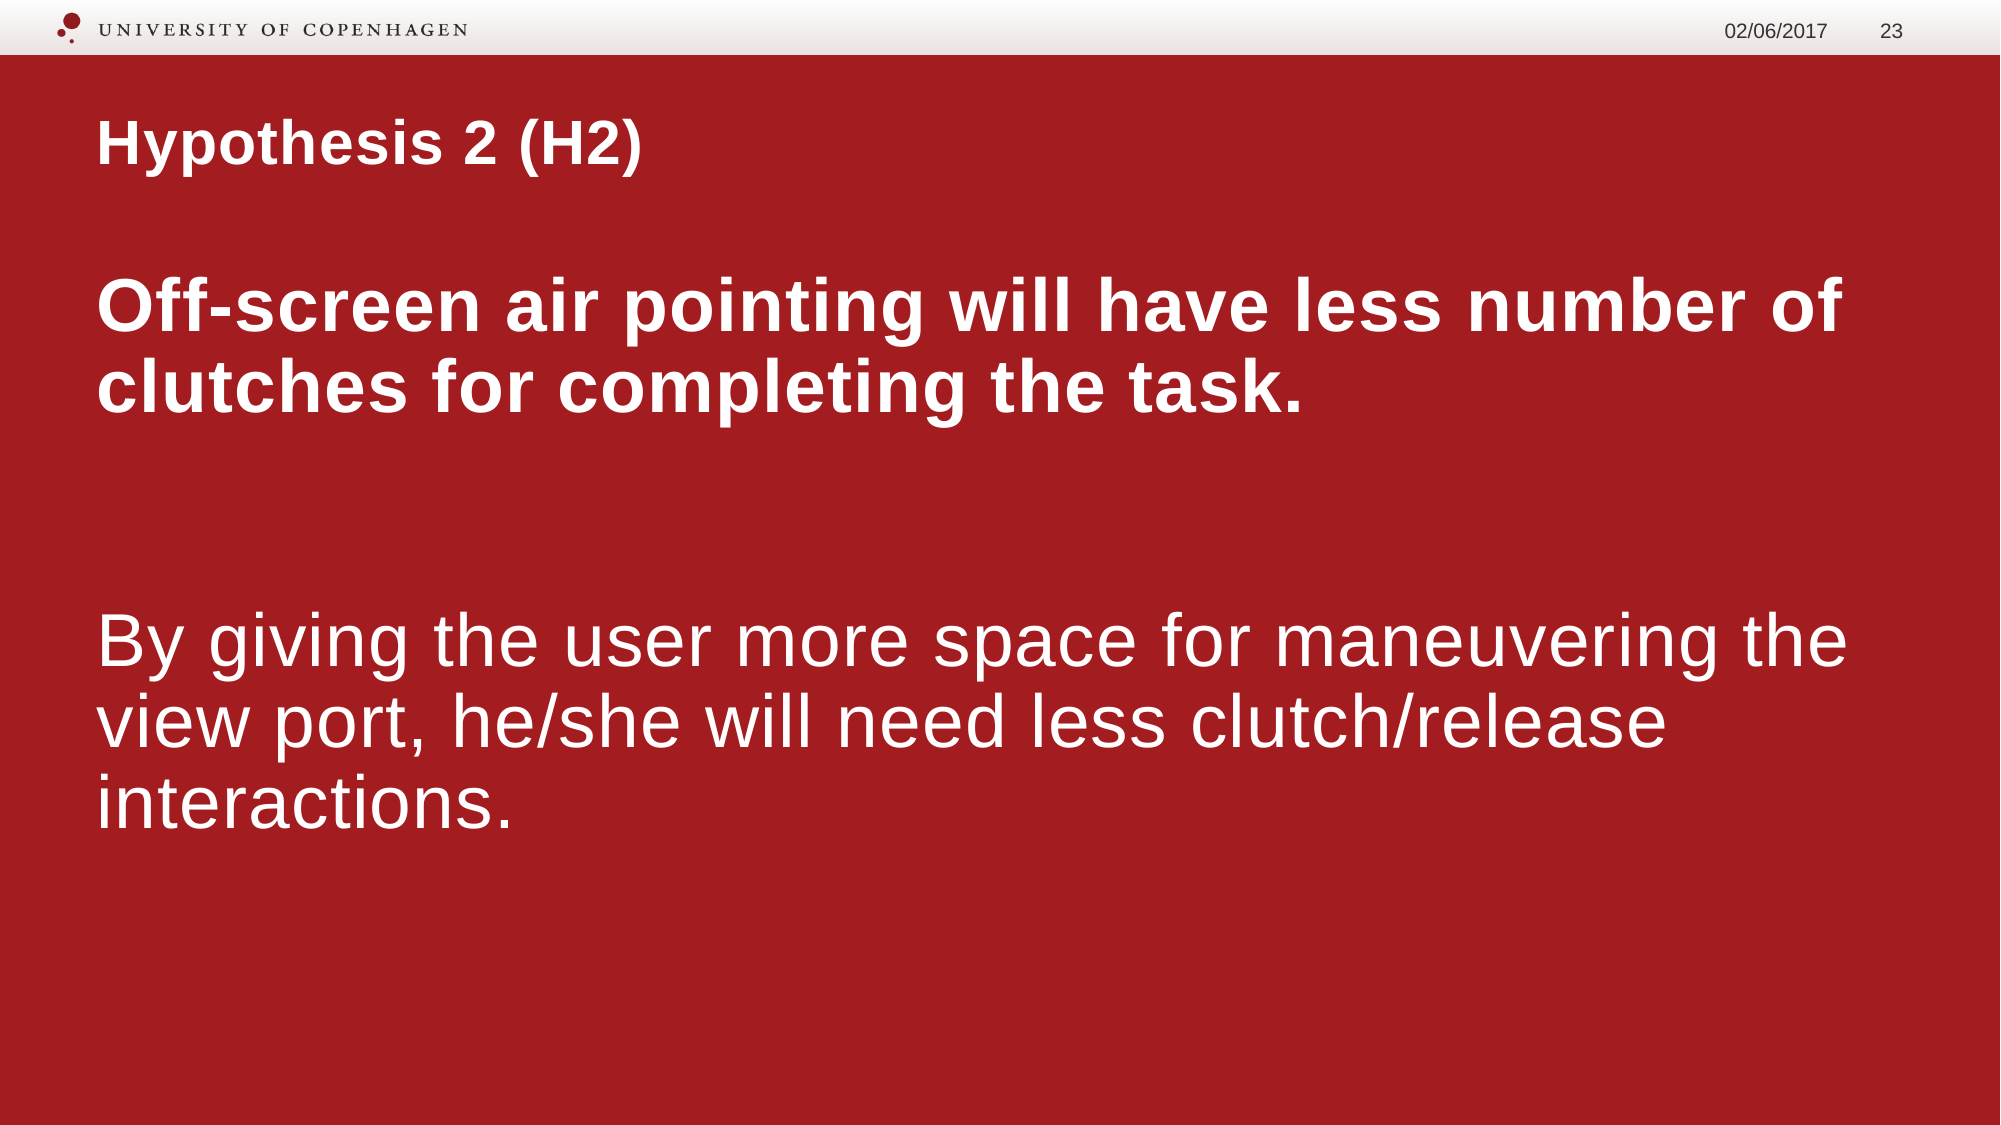

02/06/2017
23
# Hypothesis 2 (H2)
Off-screen air pointing will have less number of clutches for completing the task.

By giving the user more space for maneuvering the view port, he/she will need less clutch/release interactions.